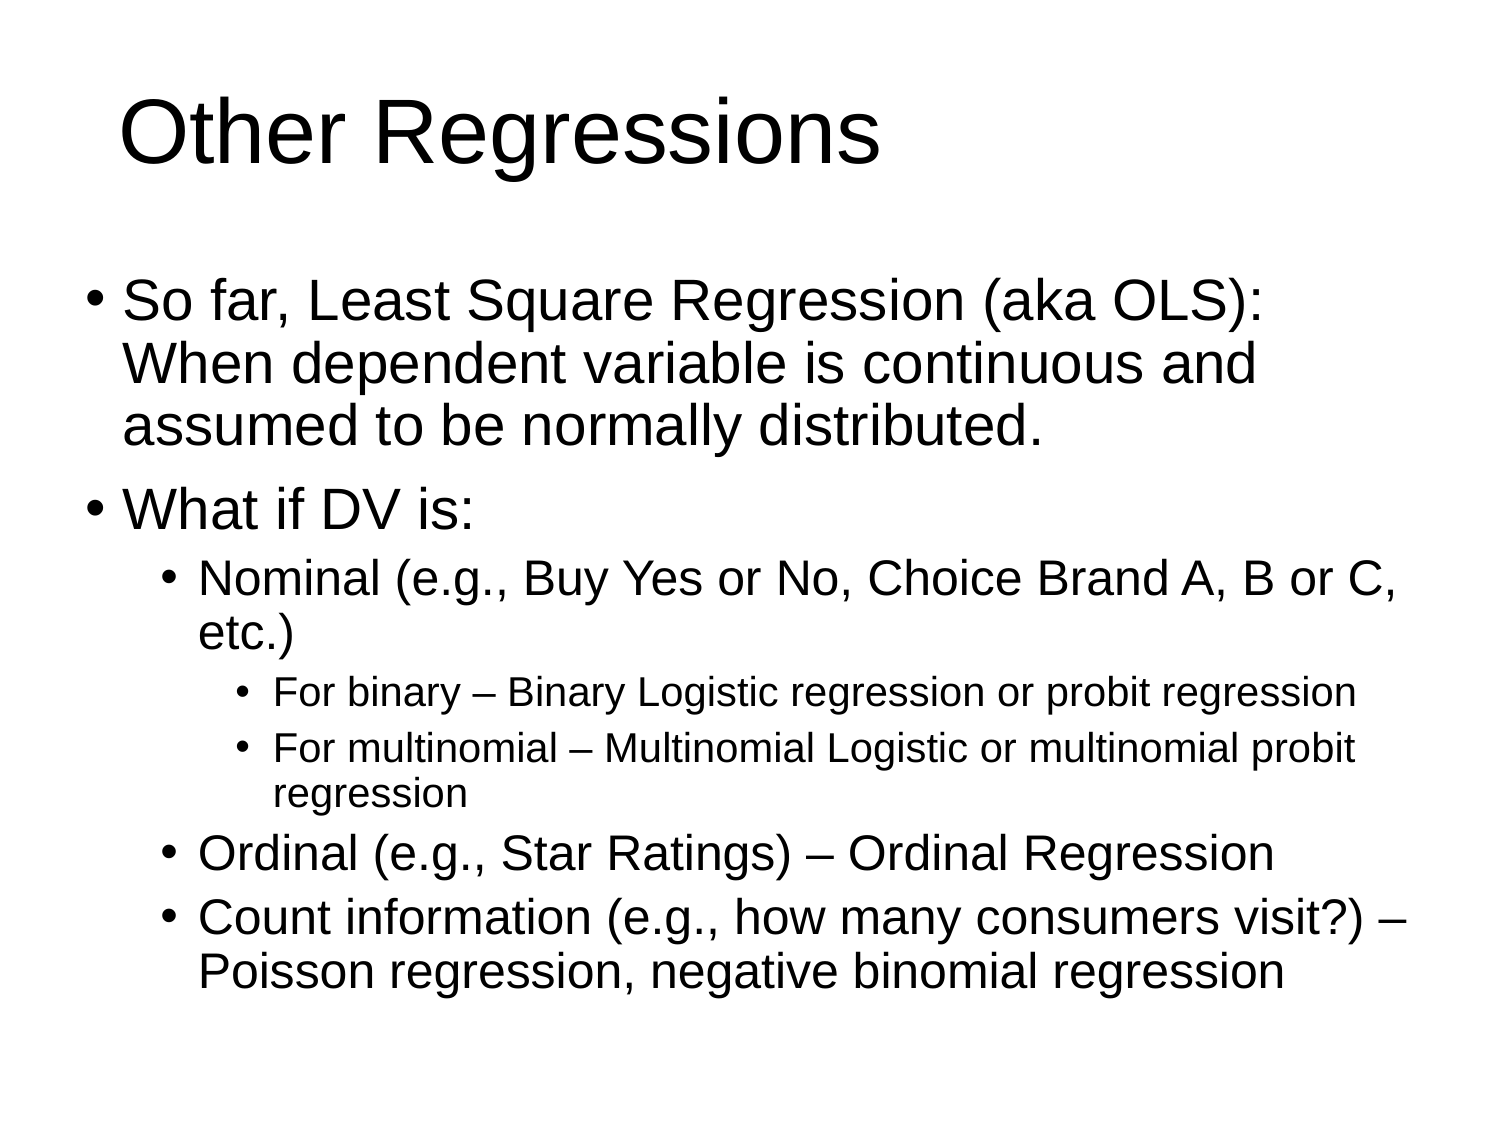

# Other Regressions
So far, Least Square Regression (aka OLS):  When dependent variable is continuous and assumed to be normally distributed.
What if DV is:
Nominal (e.g., Buy Yes or No, Choice Brand A, B or C, etc.)
For binary – Binary Logistic regression or probit regression
For multinomial – Multinomial Logistic or multinomial probit regression
Ordinal (e.g., Star Ratings) – Ordinal Regression
Count information (e.g., how many consumers visit?) – Poisson regression, negative binomial regression